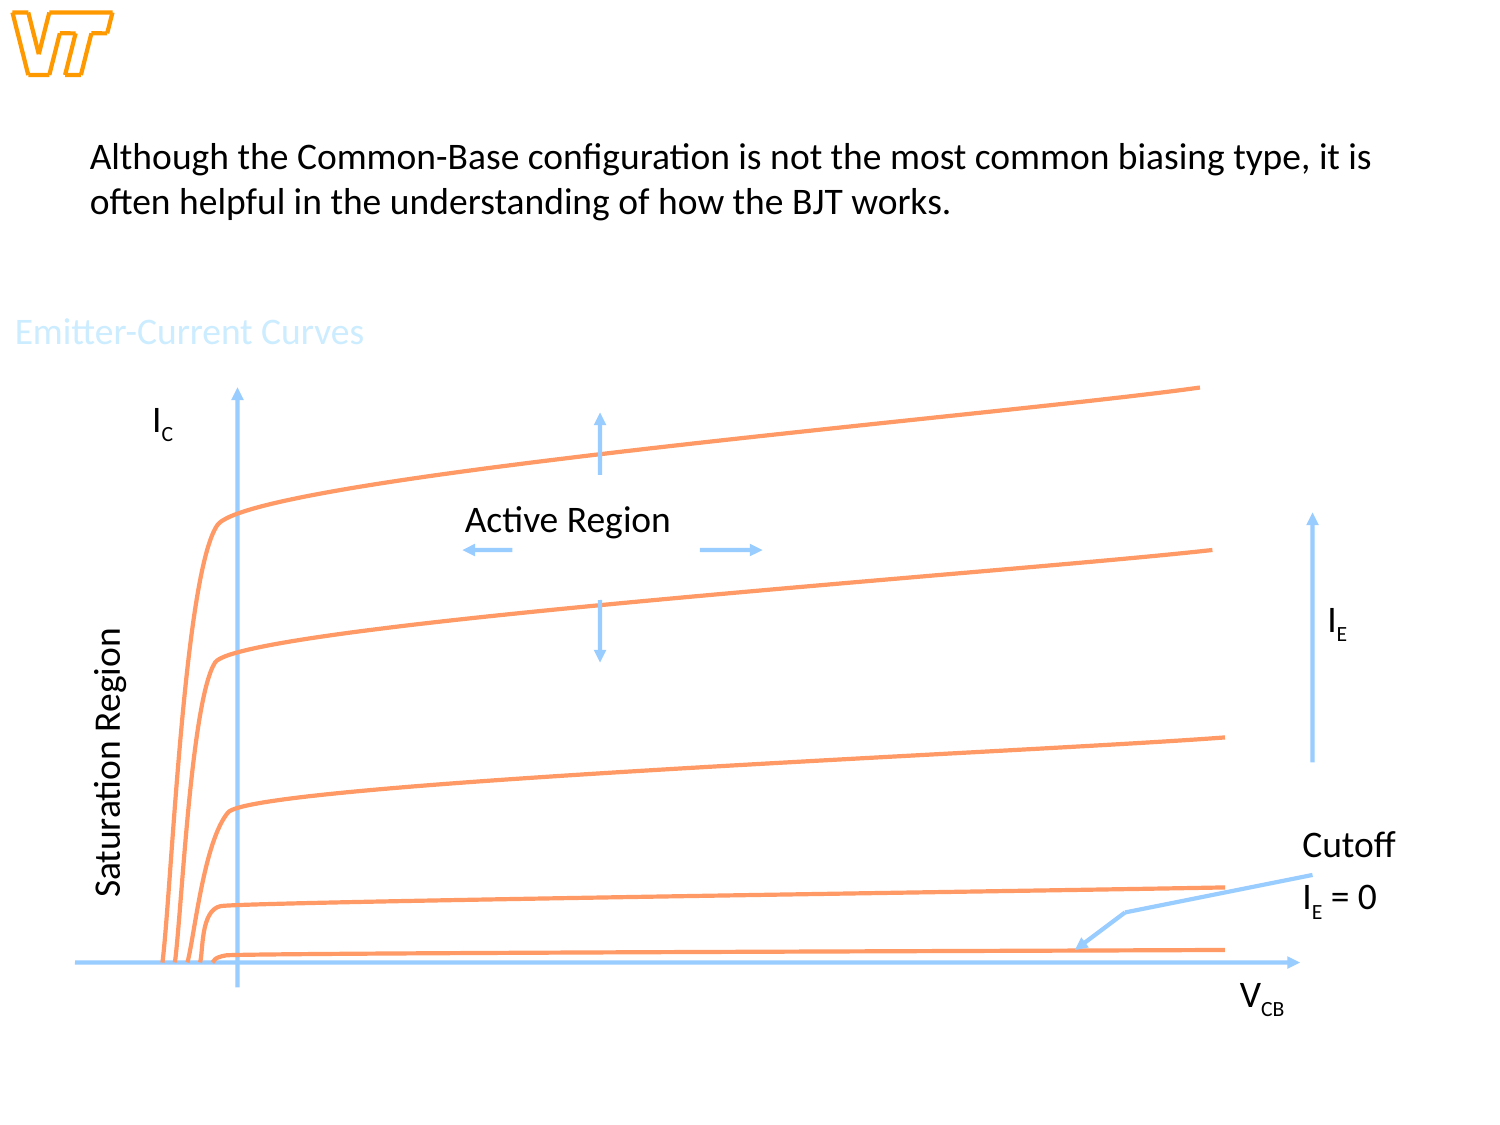

Common-Base

Although the Common-Base configuration is not the most common biasing type, it is often helpful in the understanding of how the BJT works.
Emitter-Current Curves
IC

Active Region

IE

Saturation Region

Cutoff
IE = 0

VCB